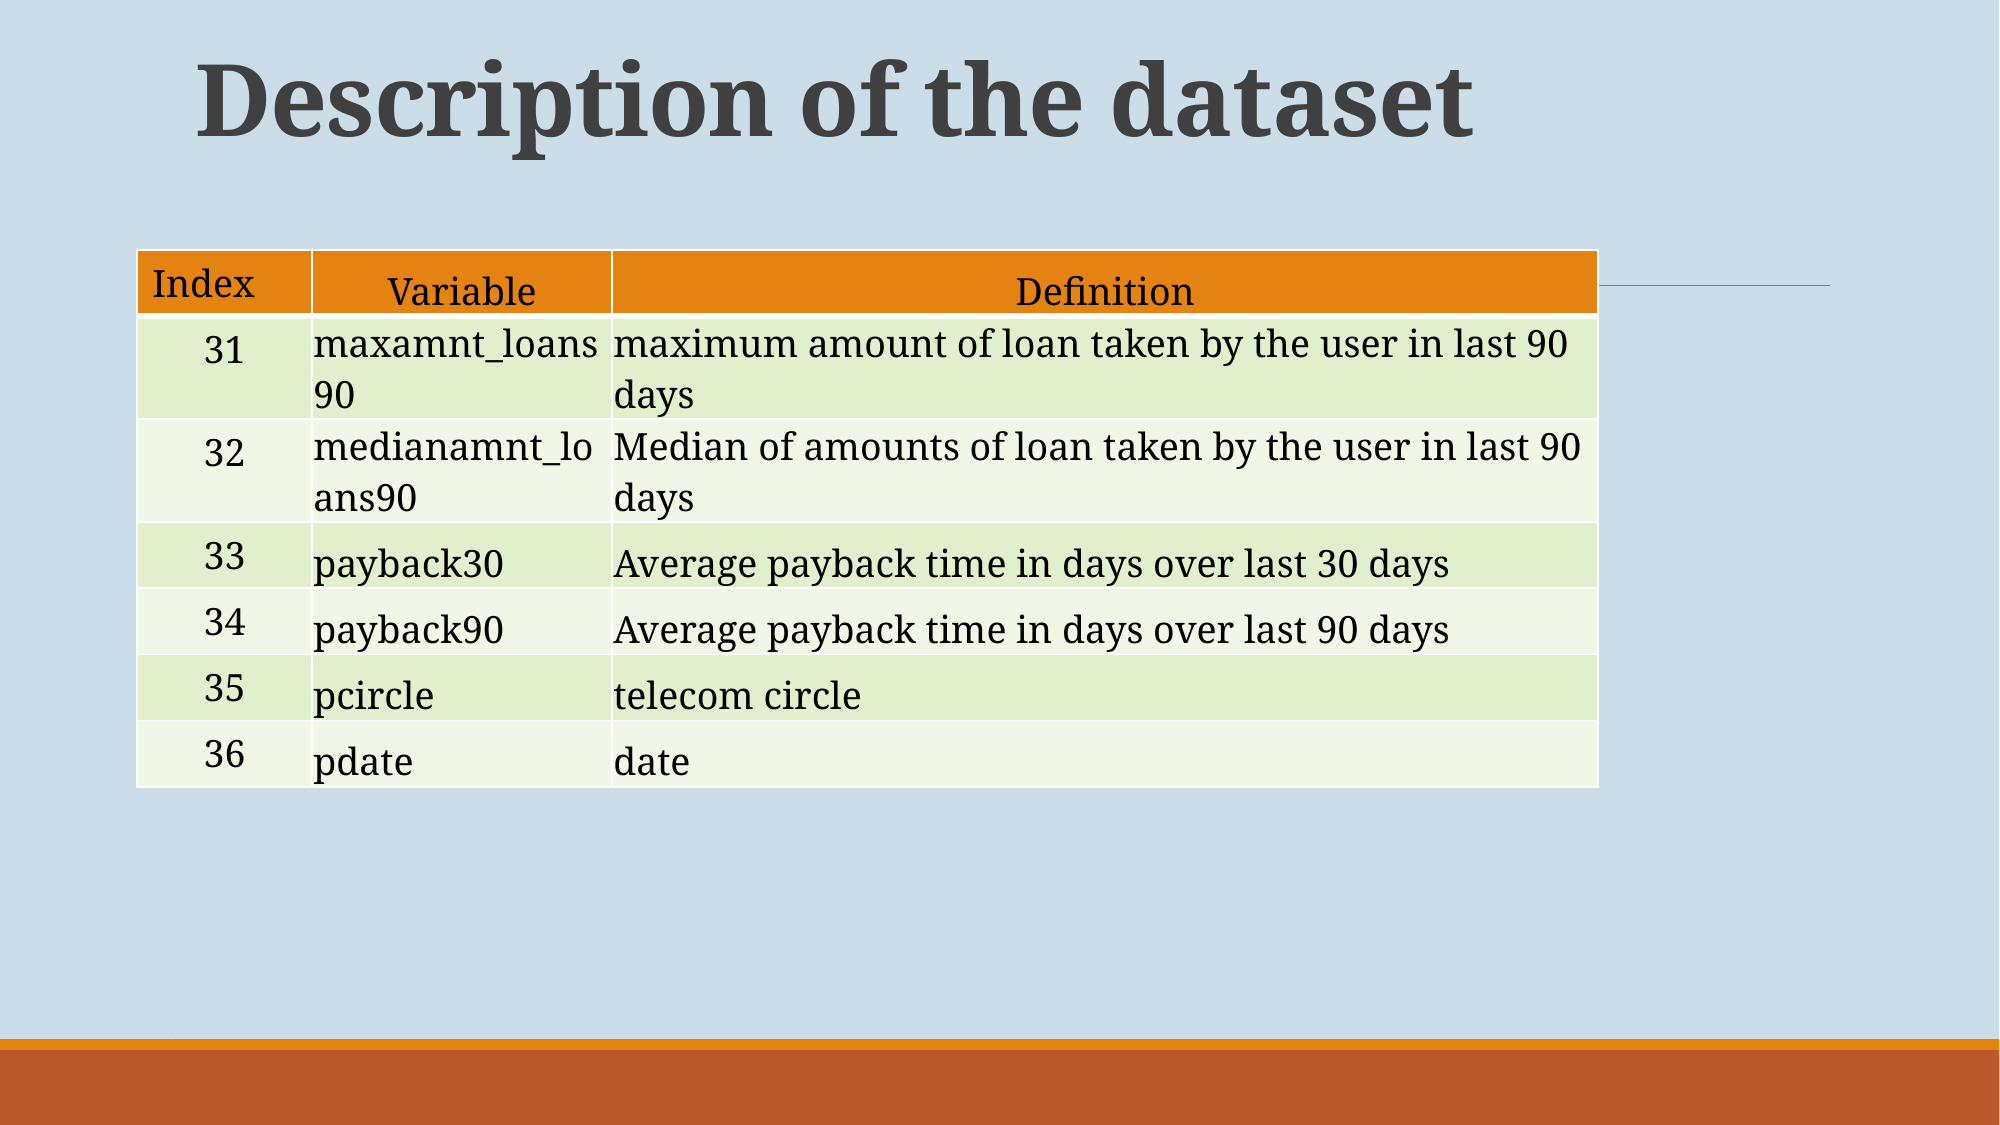

# Description of the dataset
| Index | Variable | Definition |
| --- | --- | --- |
| 31 | maxamnt\_loans90 | maximum amount of loan taken by the user in last 90 days |
| 32 | medianamnt\_loans90 | Median of amounts of loan taken by the user in last 90 days |
| 33 | payback30 | Average payback time in days over last 30 days |
| 34 | payback90 | Average payback time in days over last 90 days |
| 35 | pcircle | telecom circle |
| 36 | pdate | date |
i